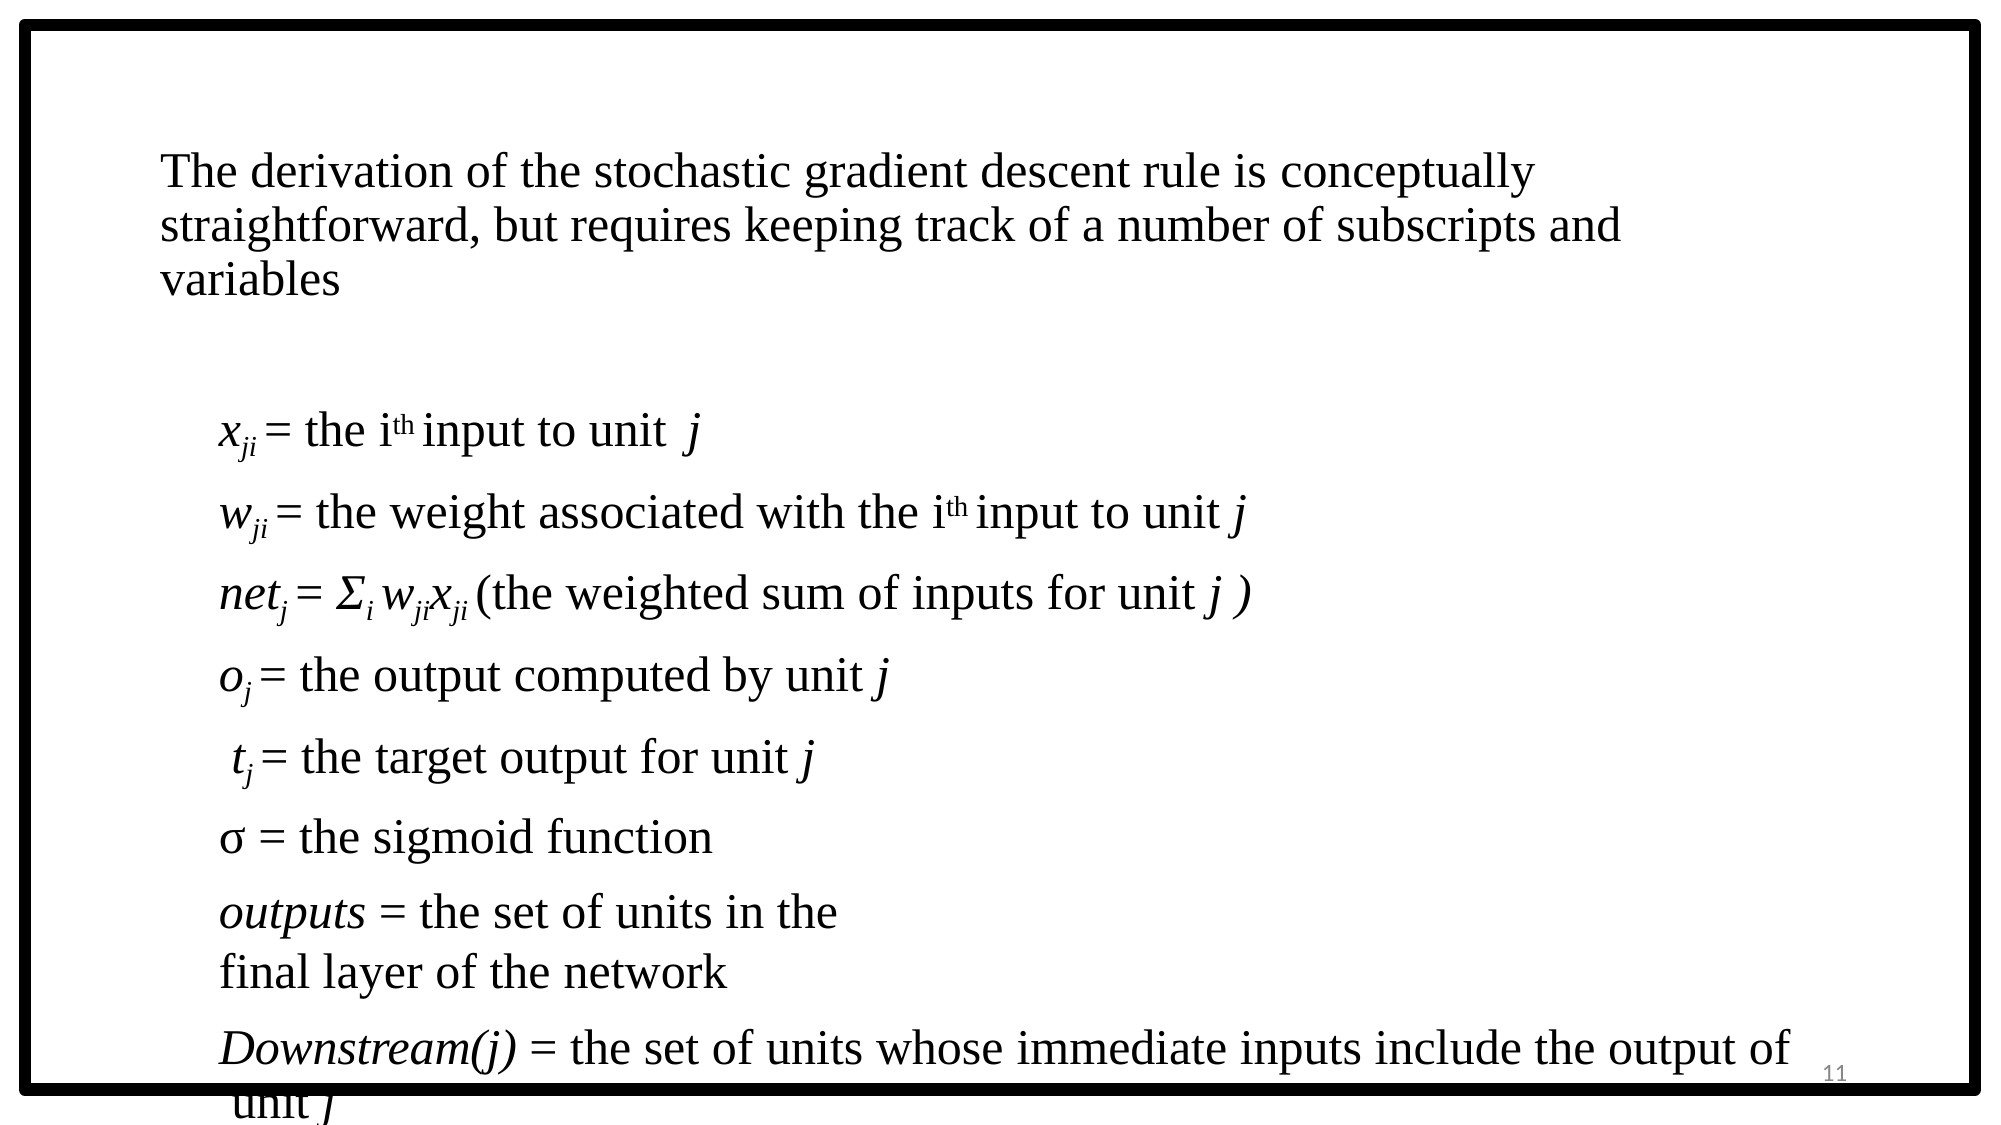

The derivation of the stochastic gradient descent rule is conceptually  straightforward, but requires keeping track of a number of subscripts and variables

xji = the ith input to unit j
wji = the weight associated with the ith input to unit j  netj = Σi wjixji (the weighted sum of inputs for unit j )
oj = the output computed by unit j  tj = the target output for unit j
σ = the sigmoid function
outputs = the set of units in the final layer of the network
Downstream(j) = the set of units whose immediate inputs include the output of  unit j
11